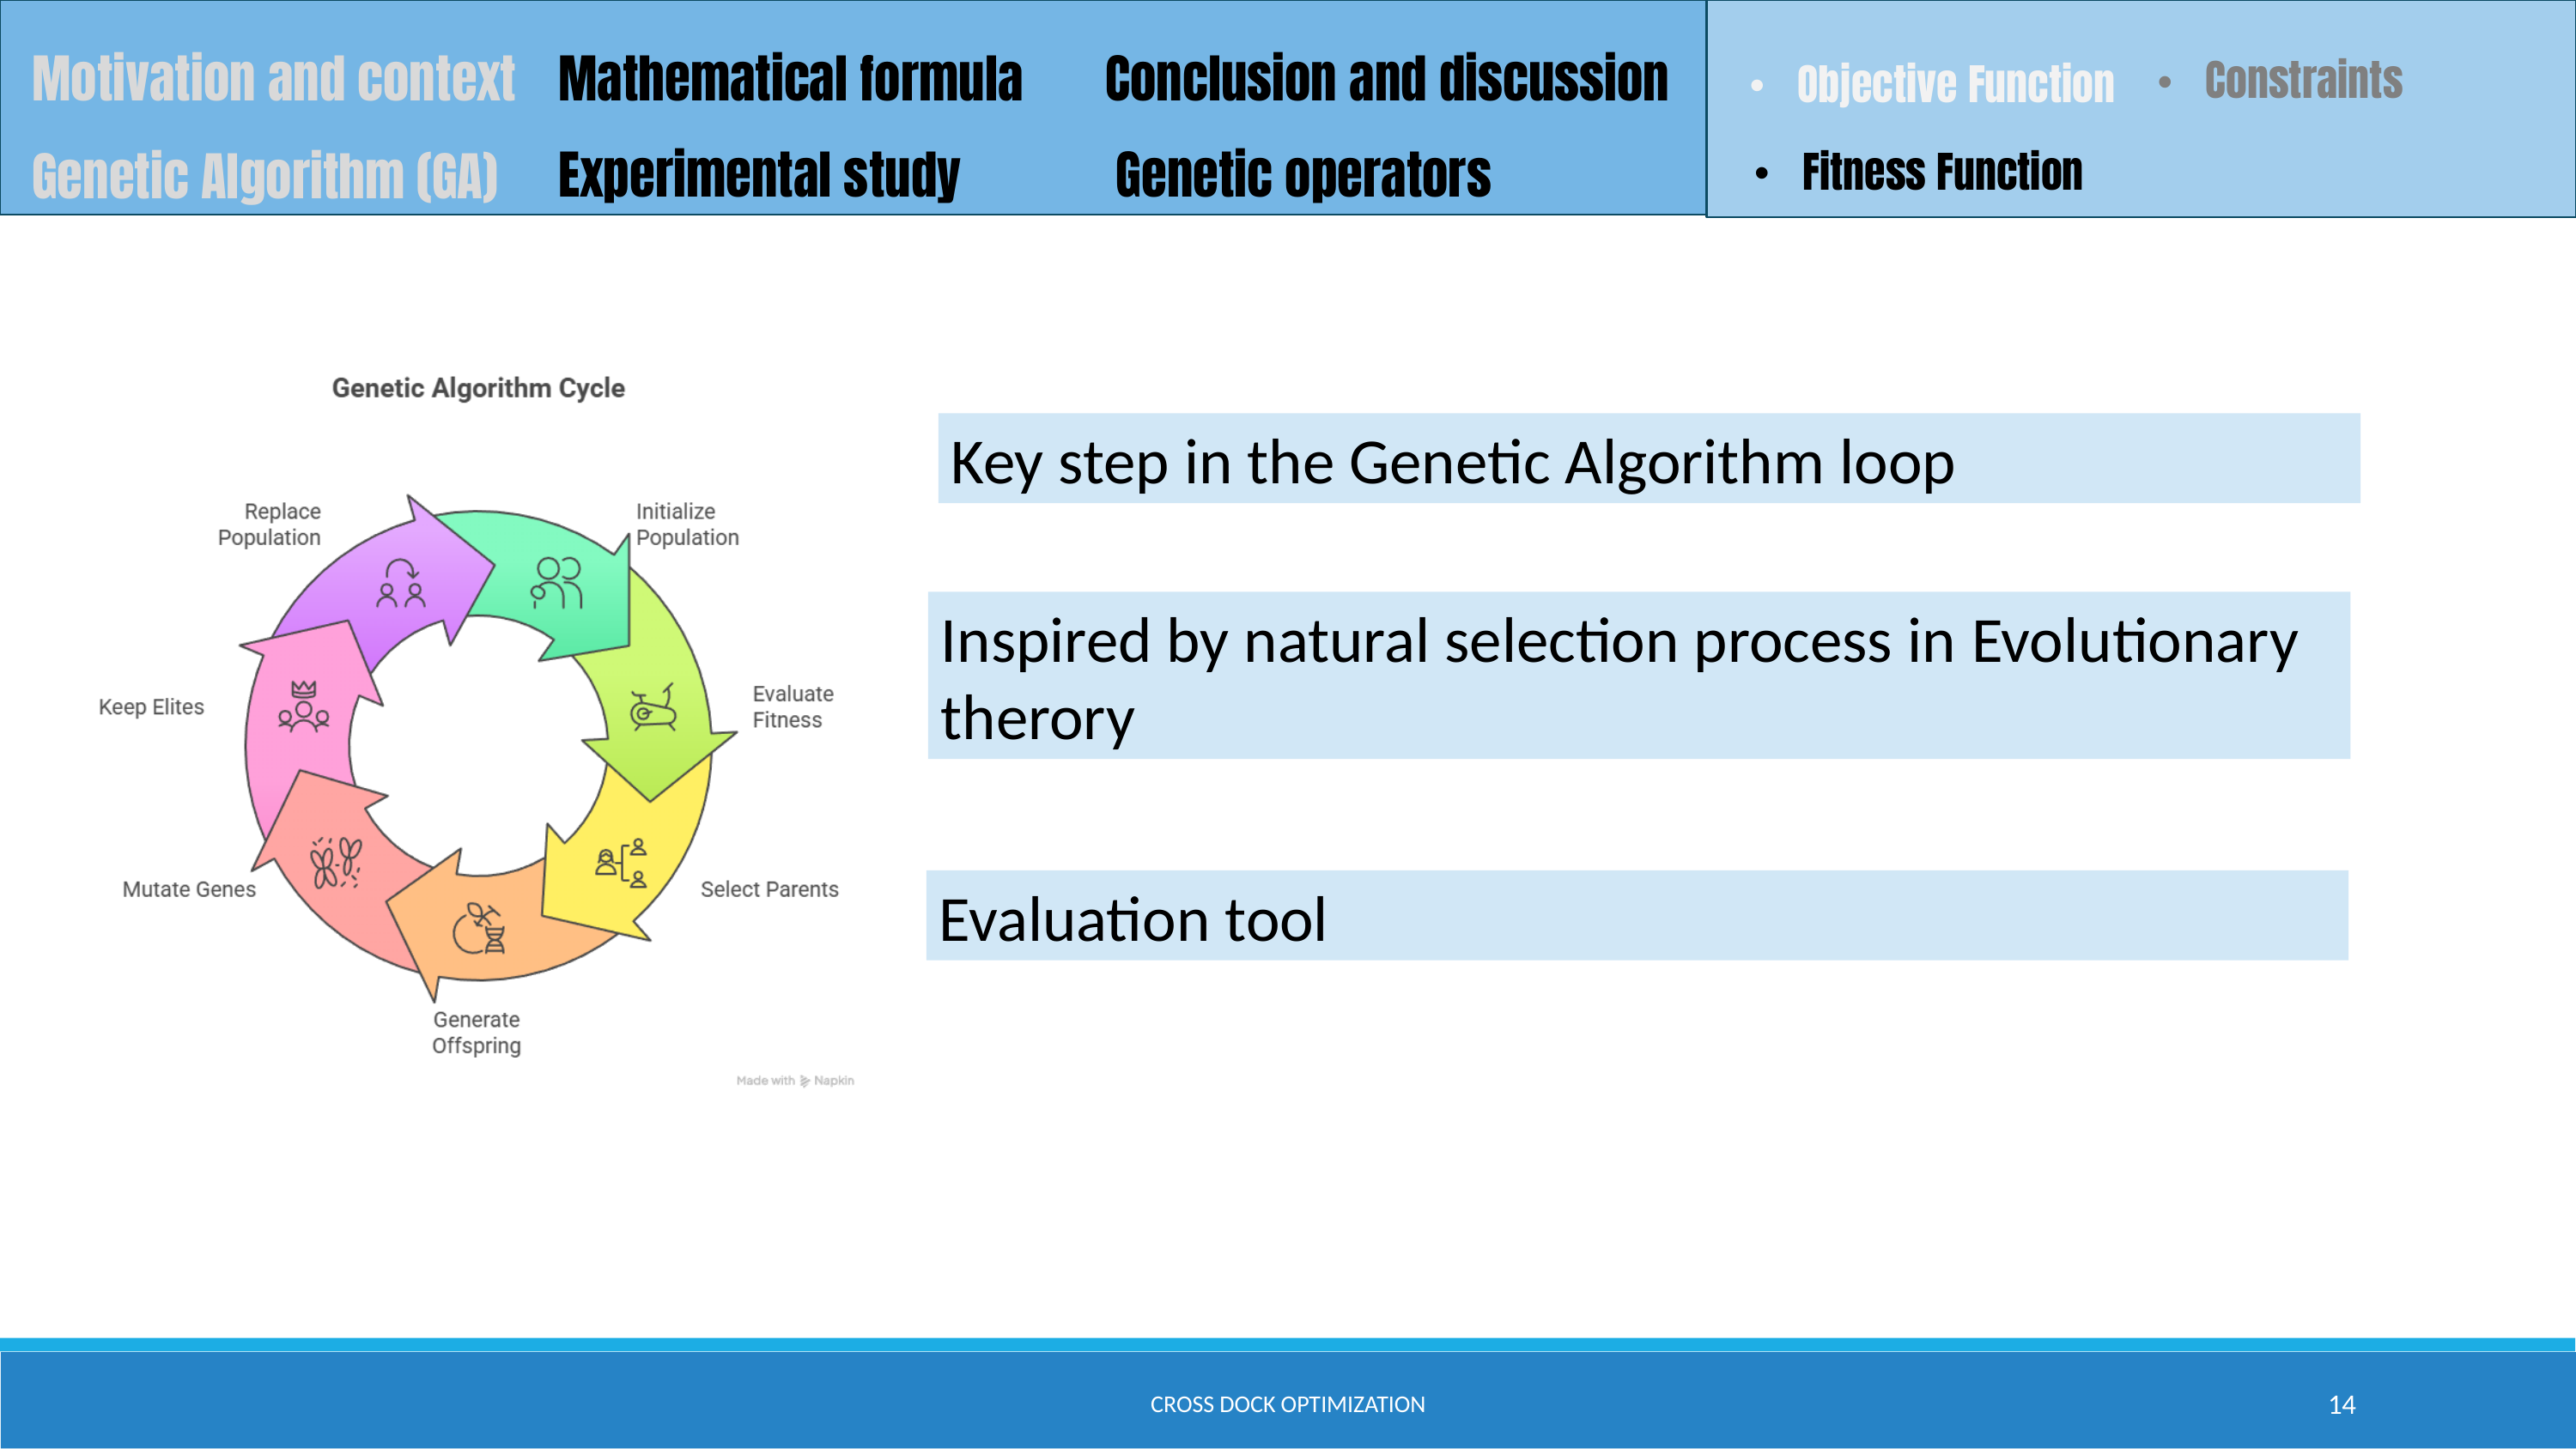

Constraints
Motivation and context
Mathematical formula
Conclusion and discussion
Objective Function
Fitness Function
Genetic Algorithm (GA)
Experimental study
Genetic operators

Key step in the Genetic Algorithm loop
Inspired by natural selection process in Evolutionary therory
Evaluation tool
Cross dock optimization
14